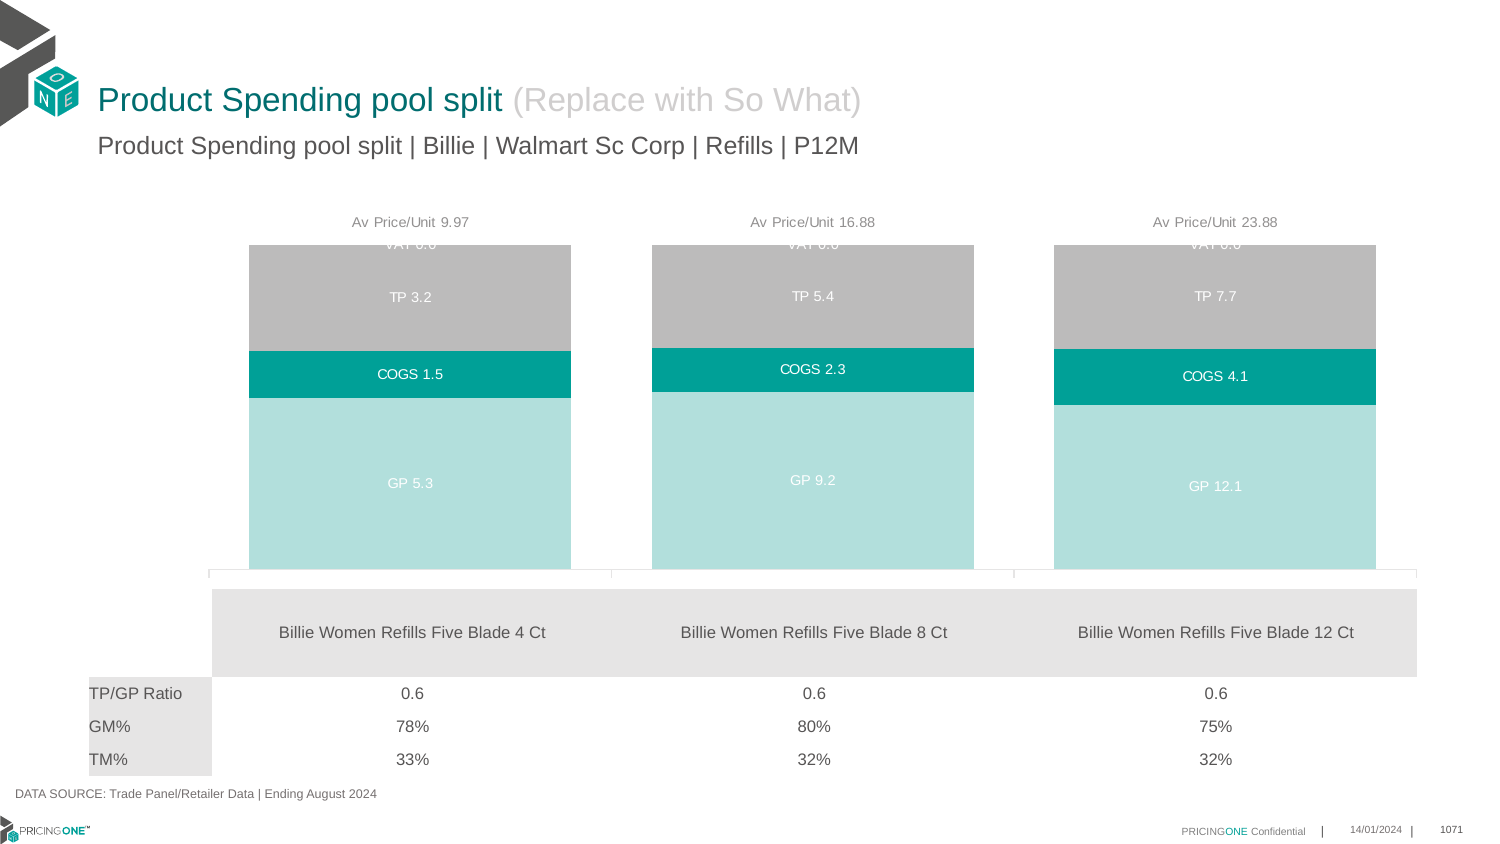

# Product Spending pool split (Replace with So What)
Product Spending pool split | Billie | Walmart Sc Corp | Refills | P12M

### Chart

| Category | GP | COGS | TP | VAT |
|---|---|---|---|---|
| Av Price/Unit 9.97 | 5.252792027111388 | 1.4691543303970012 | 3.248141532049977 | 0.0 |
| Av Price/Unit 16.88 | 9.243551003161768 | 2.251848996838232 | 5.382684570680546 | 0.0 |
| Av Price/Unit 23.88 | 12.070915479670804 | 4.128908684436801 | 7.677291266429187 | 0.0 |
|  | Billie Women Refills Five Blade 4 Ct | Billie Women Refills Five Blade 8 Ct | Billie Women Refills Five Blade 12 Ct |
| --- | --- | --- | --- |
| TP/GP Ratio | 0.6 | 0.6 | 0.6 |
| GM% | 78% | 80% | 75% |
| TM% | 33% | 32% | 32% |
DATA SOURCE: Trade Panel/Retailer Data | Ending August 2024

14/01/2024
1071